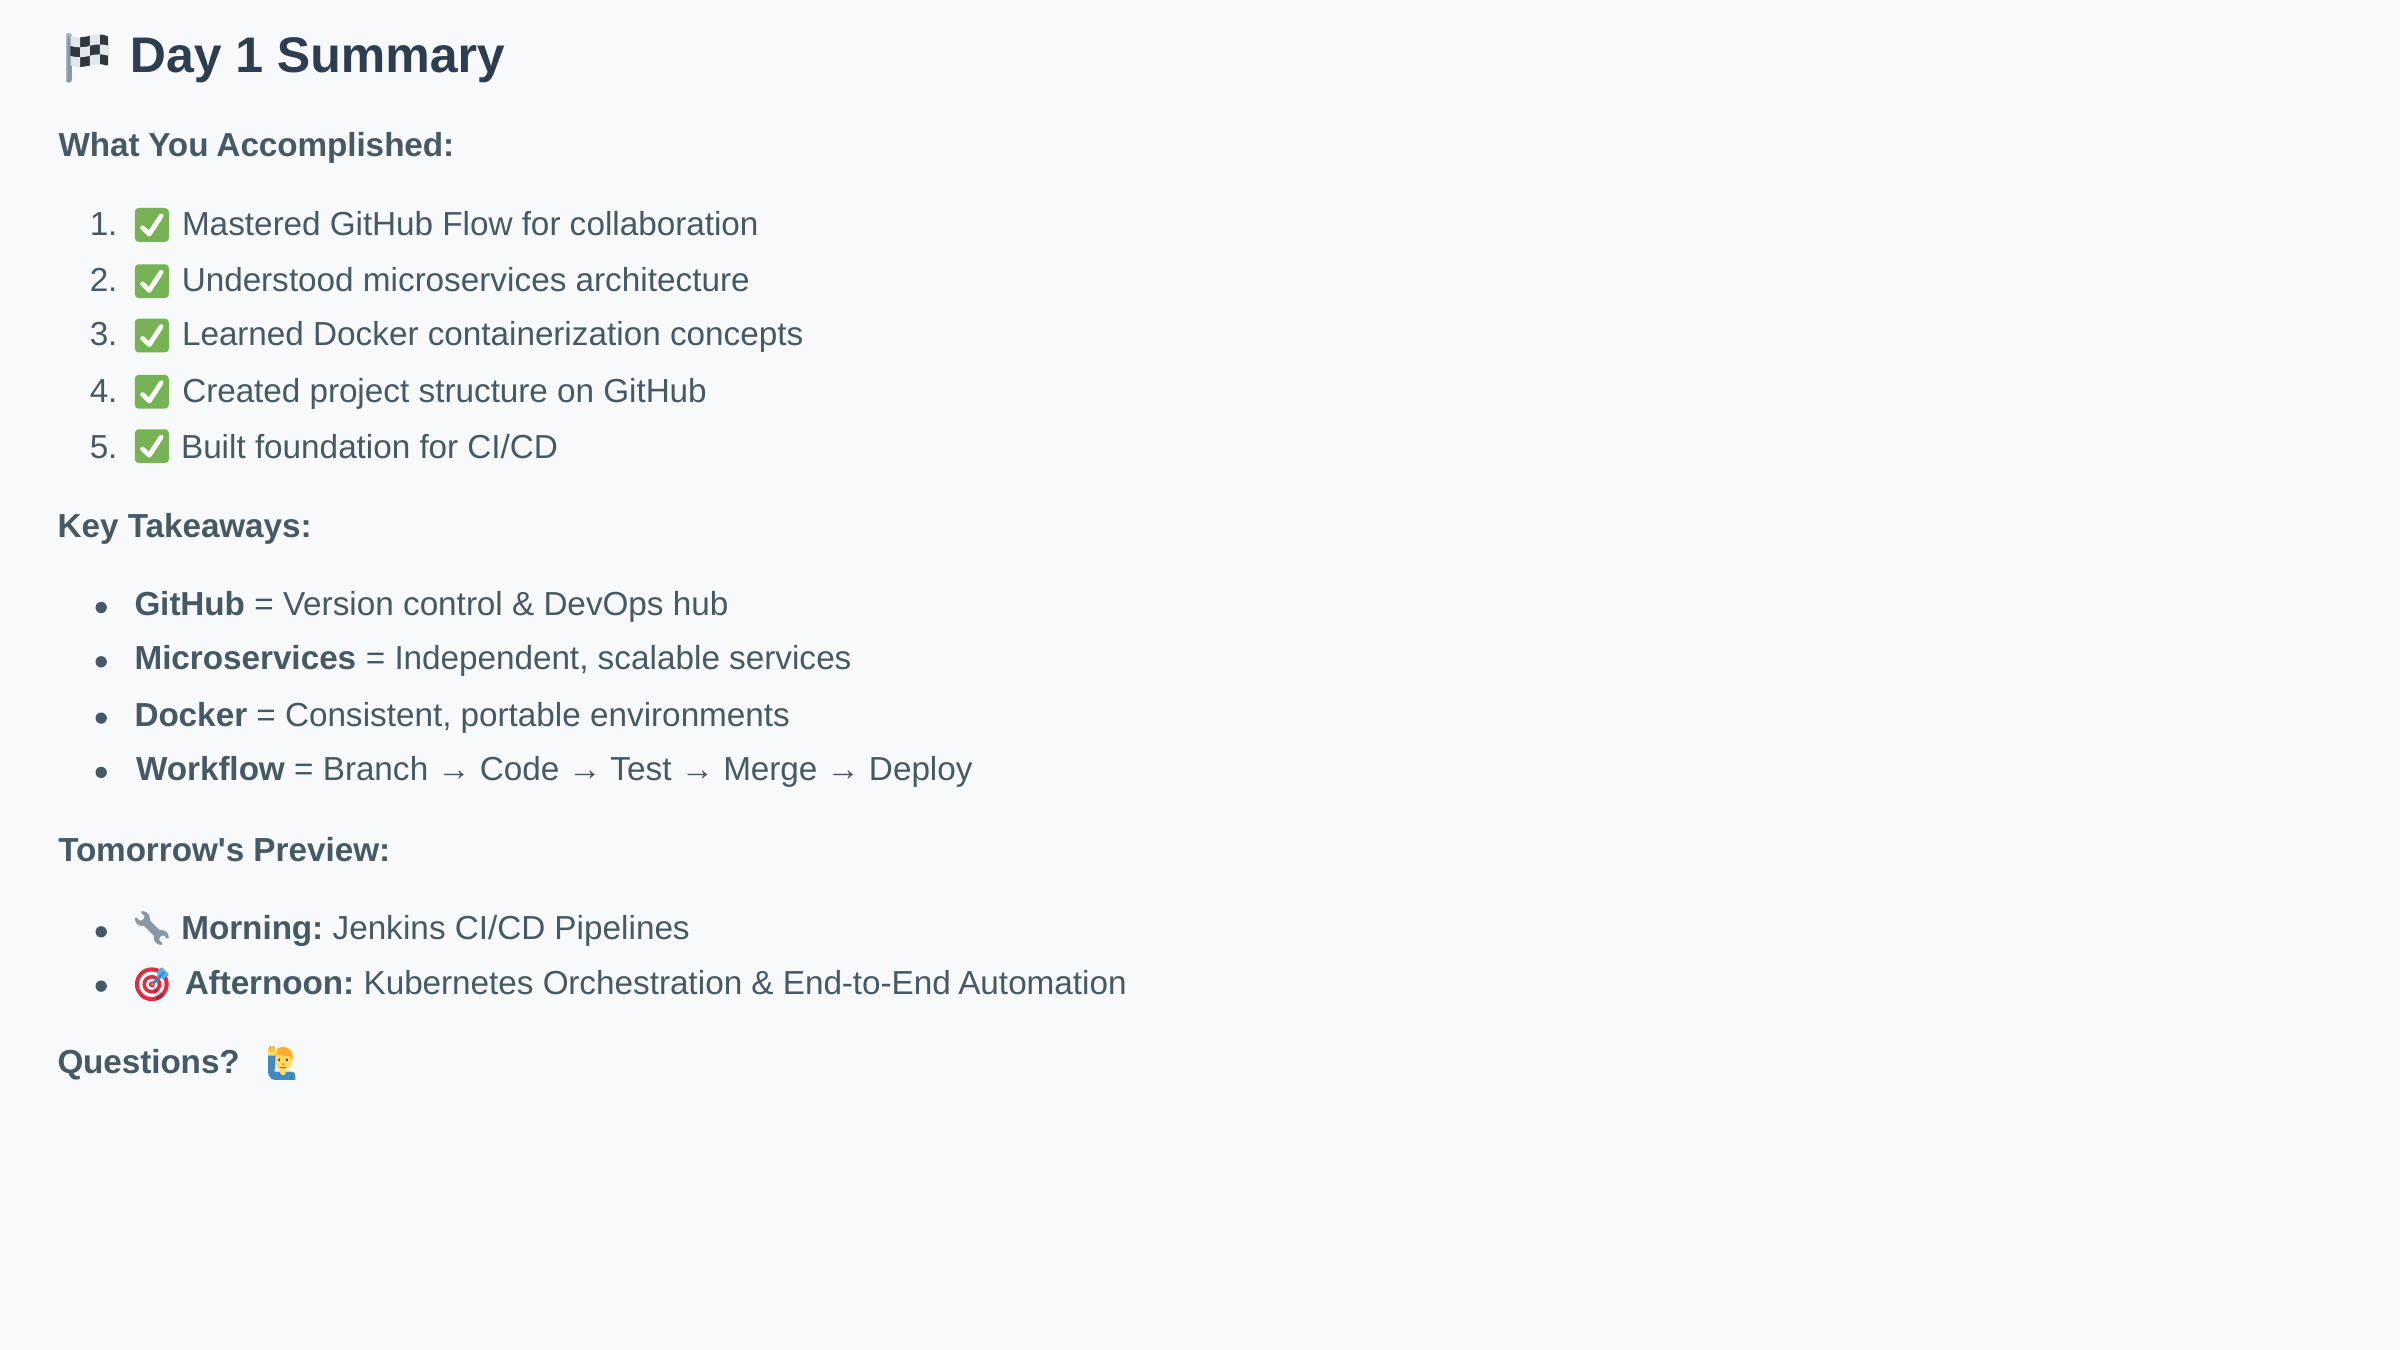

Day 1 Summary

What You Accomplished:
1.
 Mastered GitHub Flow for collaboration

2.
 Understood microservices architecture

3.
 Learned Docker containerization concepts

4.
 Created project structure on GitHub

5.
 Built foundation for CI/CD

Key Takeaways:
GitHub = Version control & DevOps hub

Microservices = Independent, scalable services

Docker = Consistent, portable environments

Workflow = Branch → Code → Test → Merge → Deploy

Tomorrow's Preview:
 Morning: Jenkins CI/CD Pipelines

 Afternoon: Kubernetes Orchestration & End-to-End Automation

Questions?